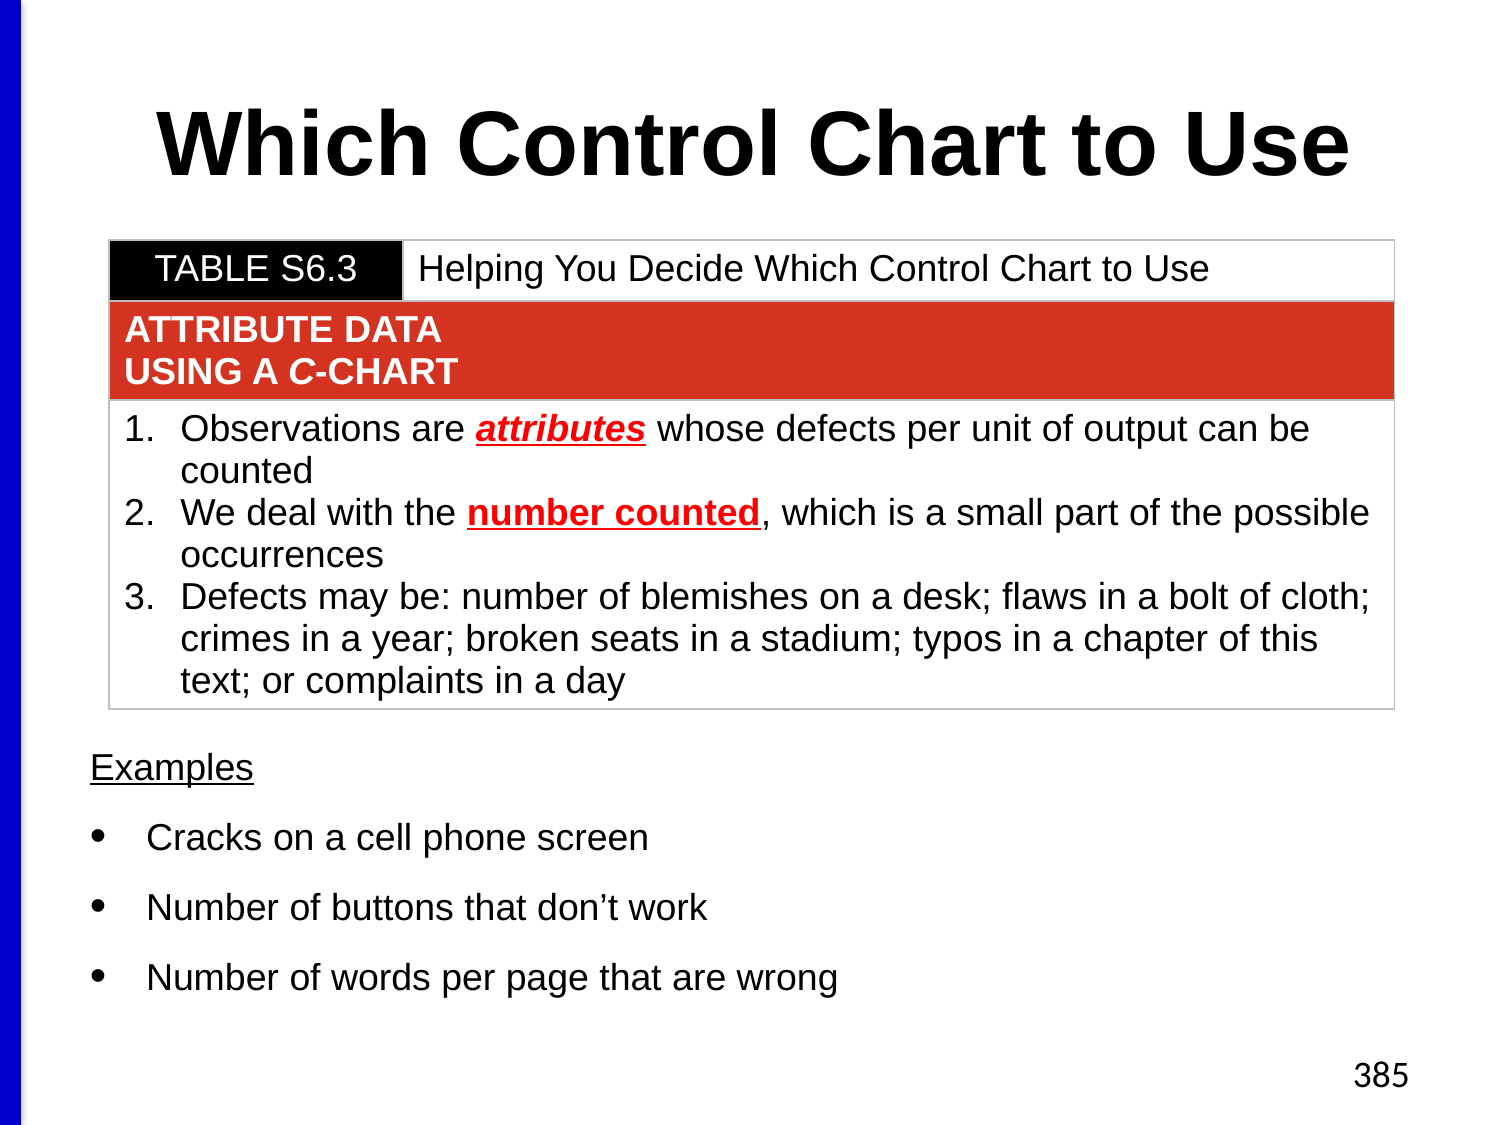

# Which Control Chart to Use
| TABLE S6.3 | Helping You Decide Which Control Chart to Use |
| --- | --- |
| ATTRIBUTE DATA USING A C-CHART |  |
| Observations are attributes whose defects per unit of output can be counted We deal with the number counted, which is a small part of the possible occurrences Defects may be: number of blemishes on a desk; flaws in a bolt of cloth; crimes in a year; broken seats in a stadium; typos in a chapter of this text; or complaints in a day |  |
Examples
Cracks on a cell phone screen
Number of buttons that don’t work
Number of words per page that are wrong
385